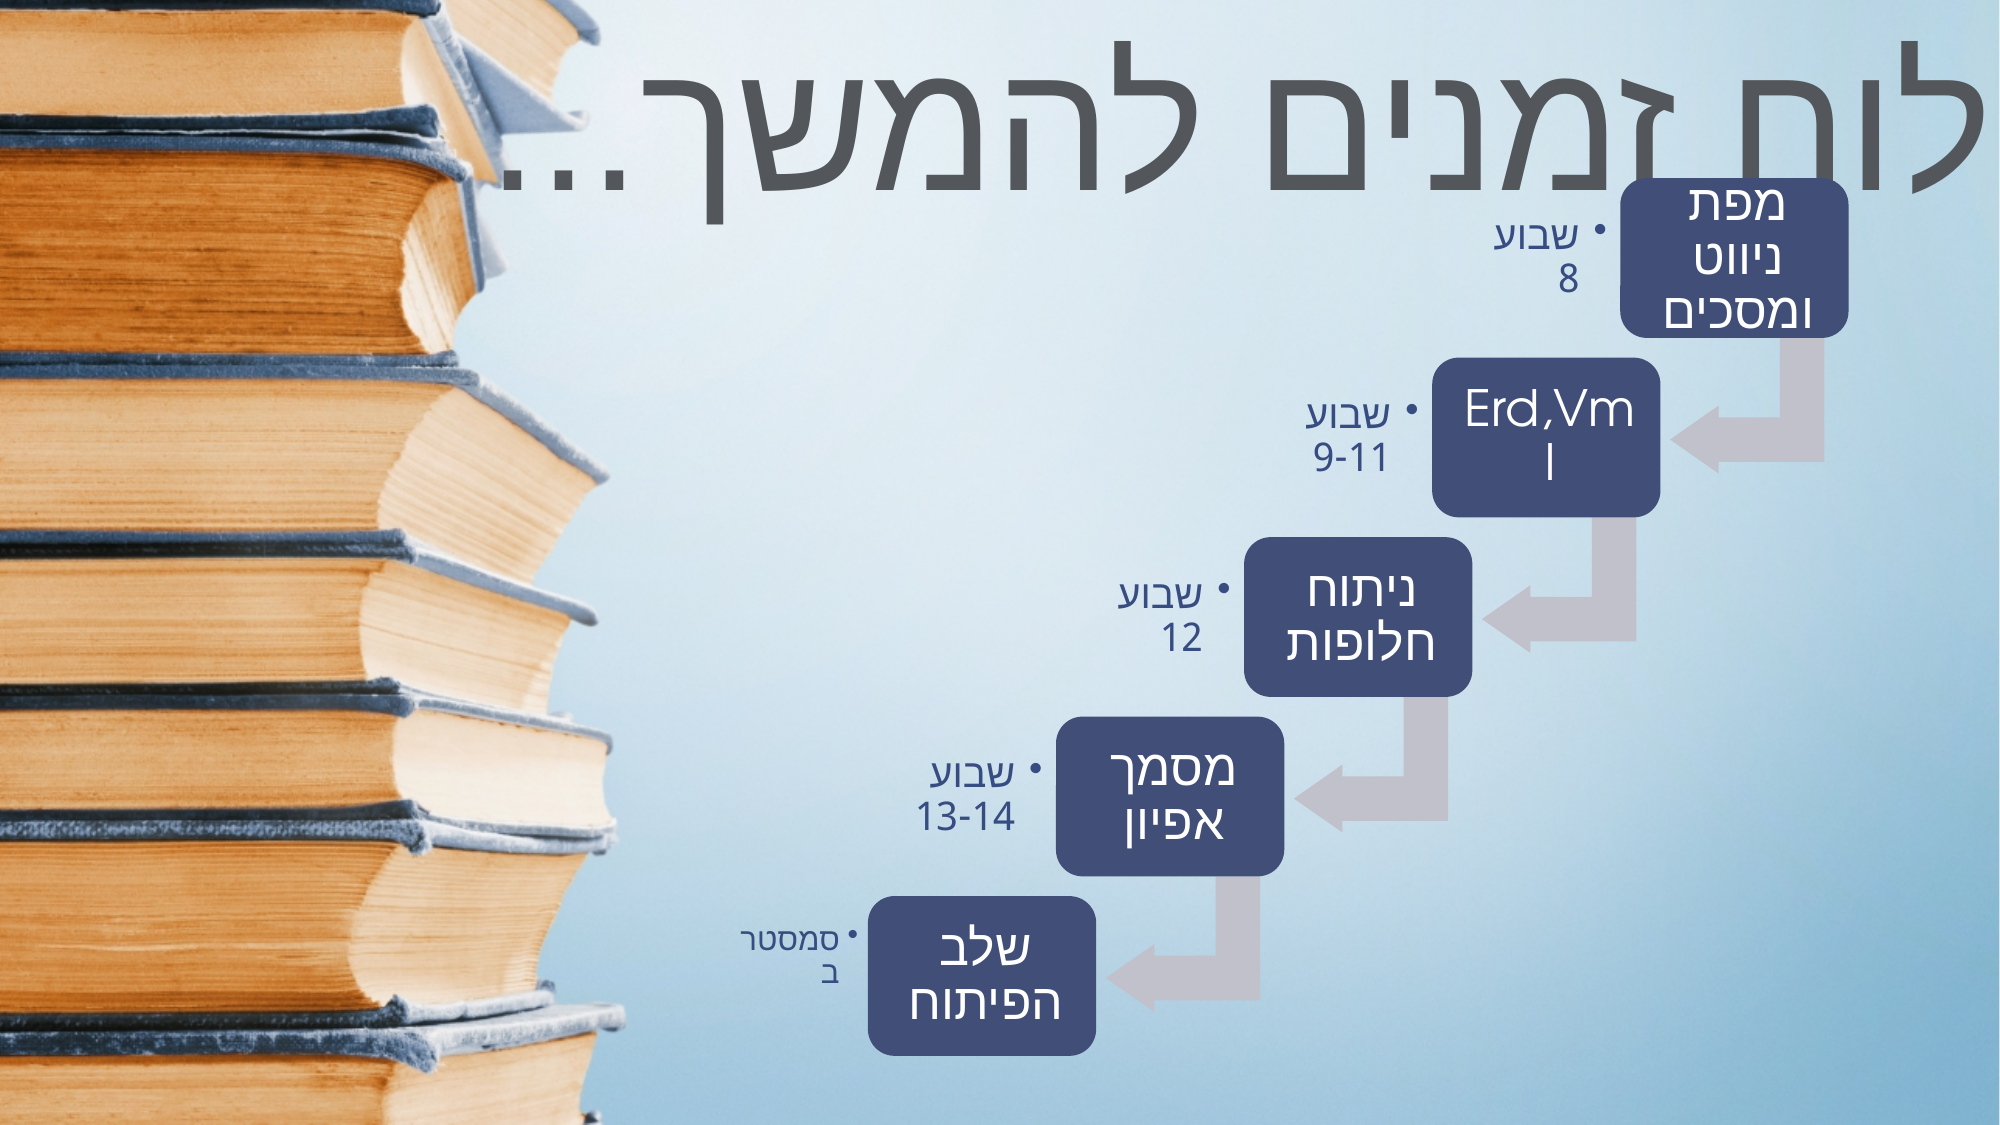

לוח זמנים להמשך...
מפת ניווט ומסכים
שבוע 8
Erd,Vml
שבוע 9-11
ניתוח חלופות
שבוע 12
מסמך אפיון
שבוע 13-14
שלב הפיתוח
סמסטר ב